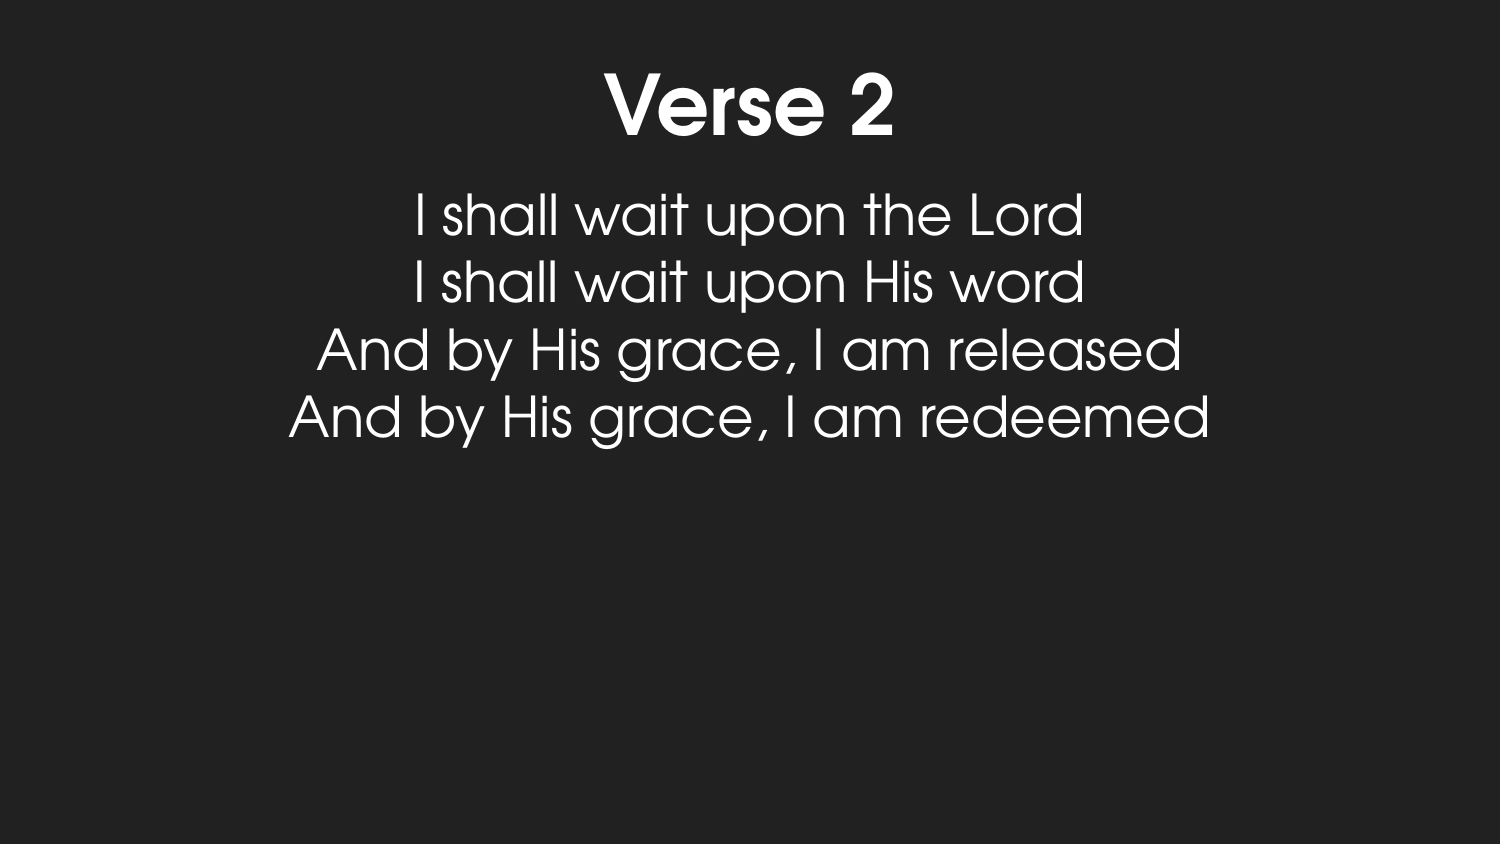

Verse 2
I shall wait upon the Lord
I shall wait upon His word
And by His grace, I am released
And by His grace, I am redeemed